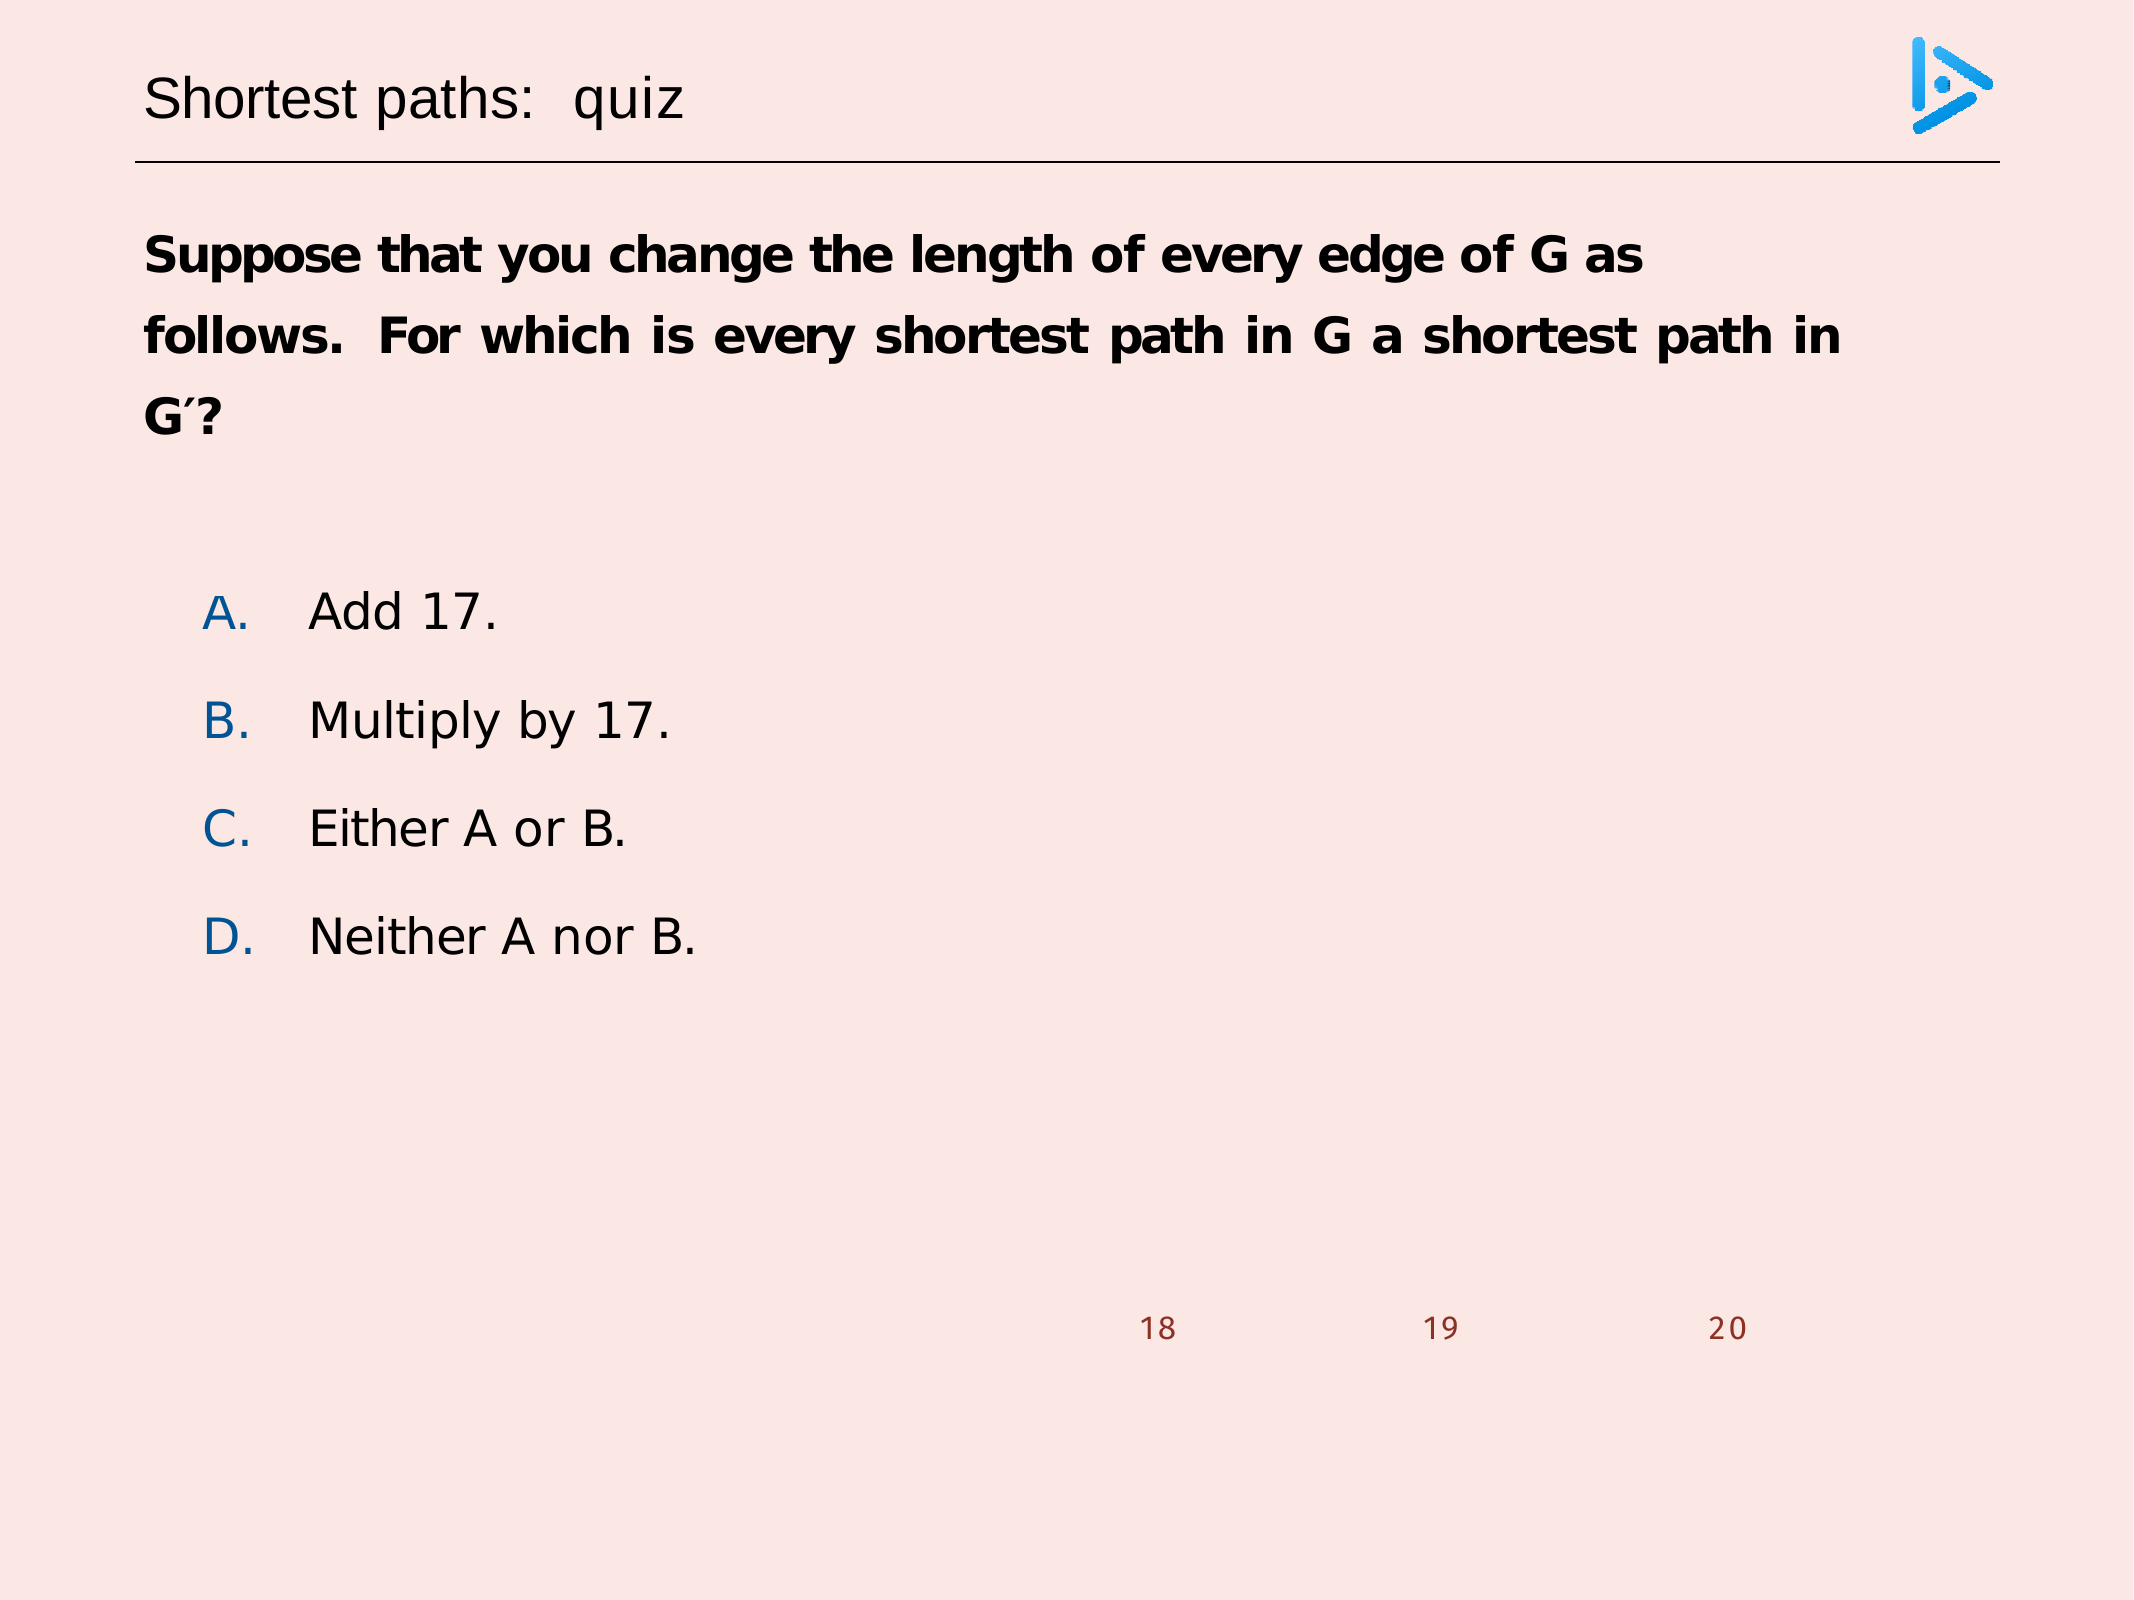

# Shortest paths:	quiz

Suppose that you change the length of every edge of G as follows.  For which is every shortest path in G a shortest path in G′?

Add 17.
Multiply by 17.
Either A or B.
Neither A nor B.

24
7

s	—1	—2	3—	t
18	19	20